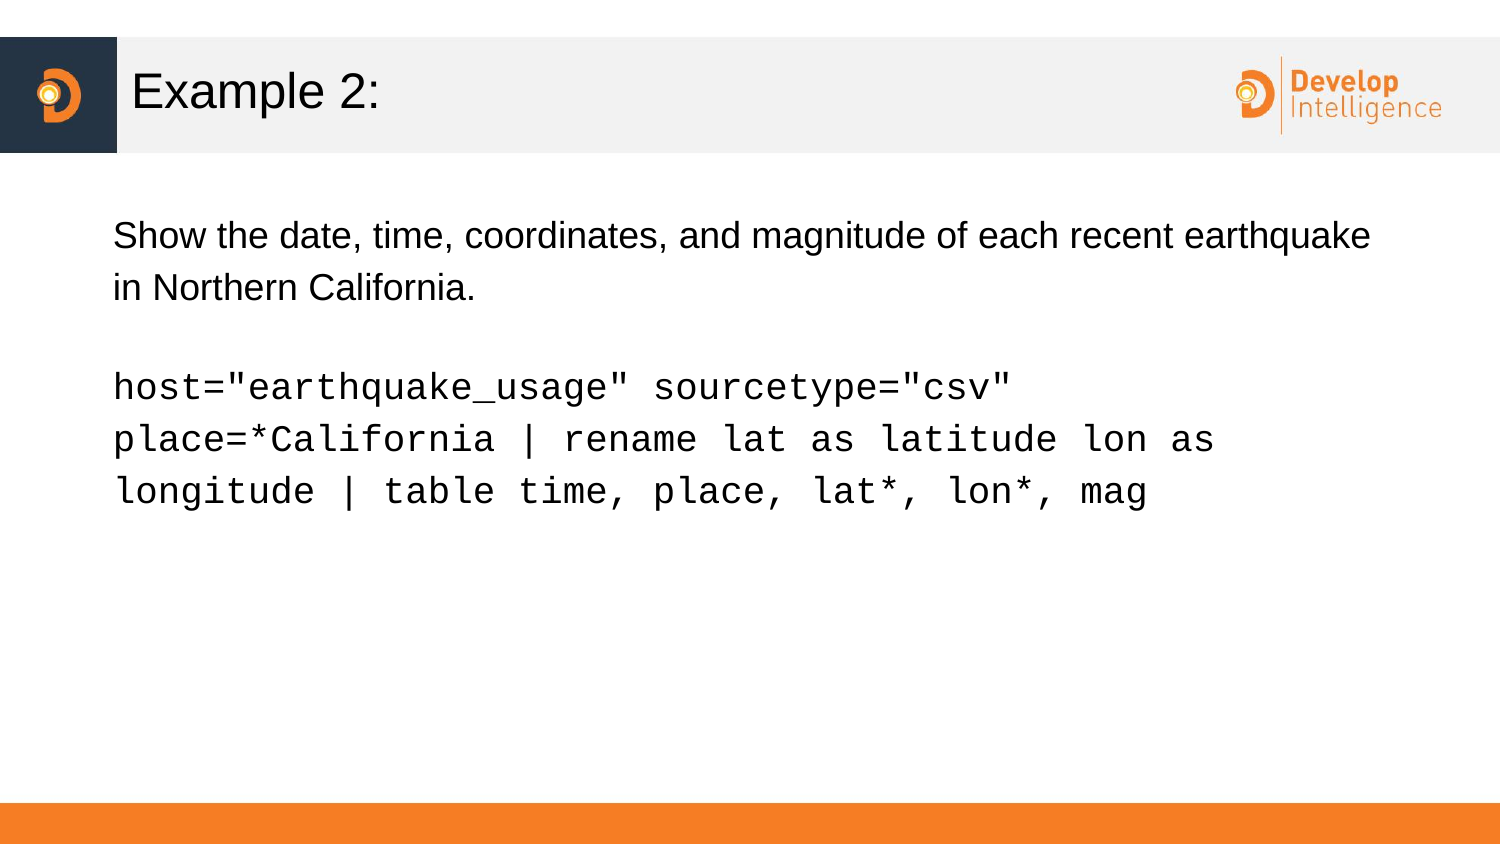

# Example 2:
Show the date, time, coordinates, and magnitude of each recent earthquake in Northern California.

host="earthquake_usage" sourcetype="csv" place=*California | rename lat as latitude lon as longitude | table time, place, lat*, lon*, mag